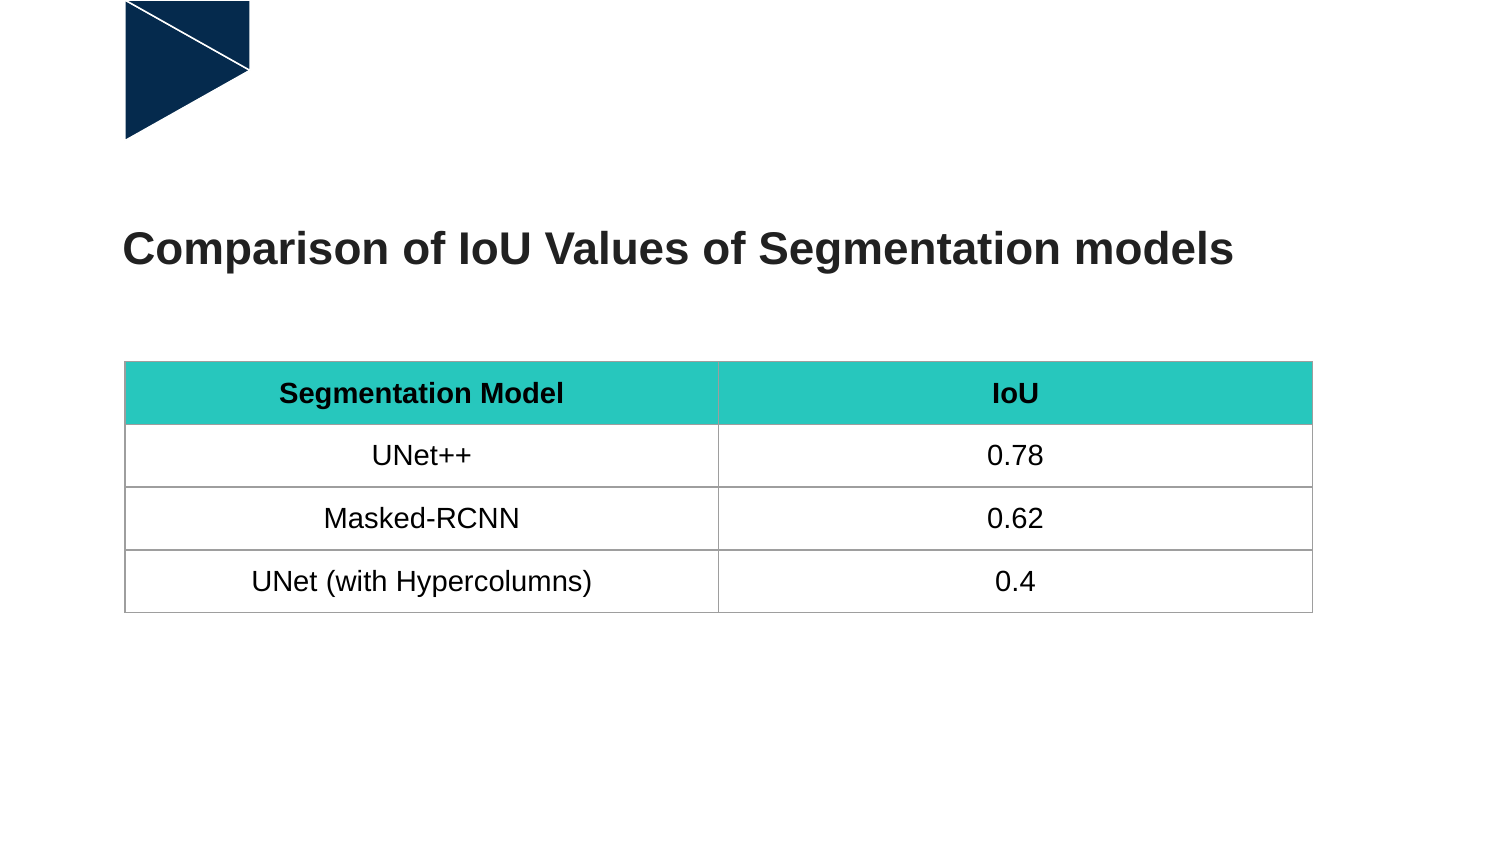

# Comparison of IoU Values of Segmentation models
| Segmentation Model | IoU |
| --- | --- |
| UNet++ | 0.78 |
| Masked-RCNN | 0.62 |
| UNet (with Hypercolumns) | 0.4 |